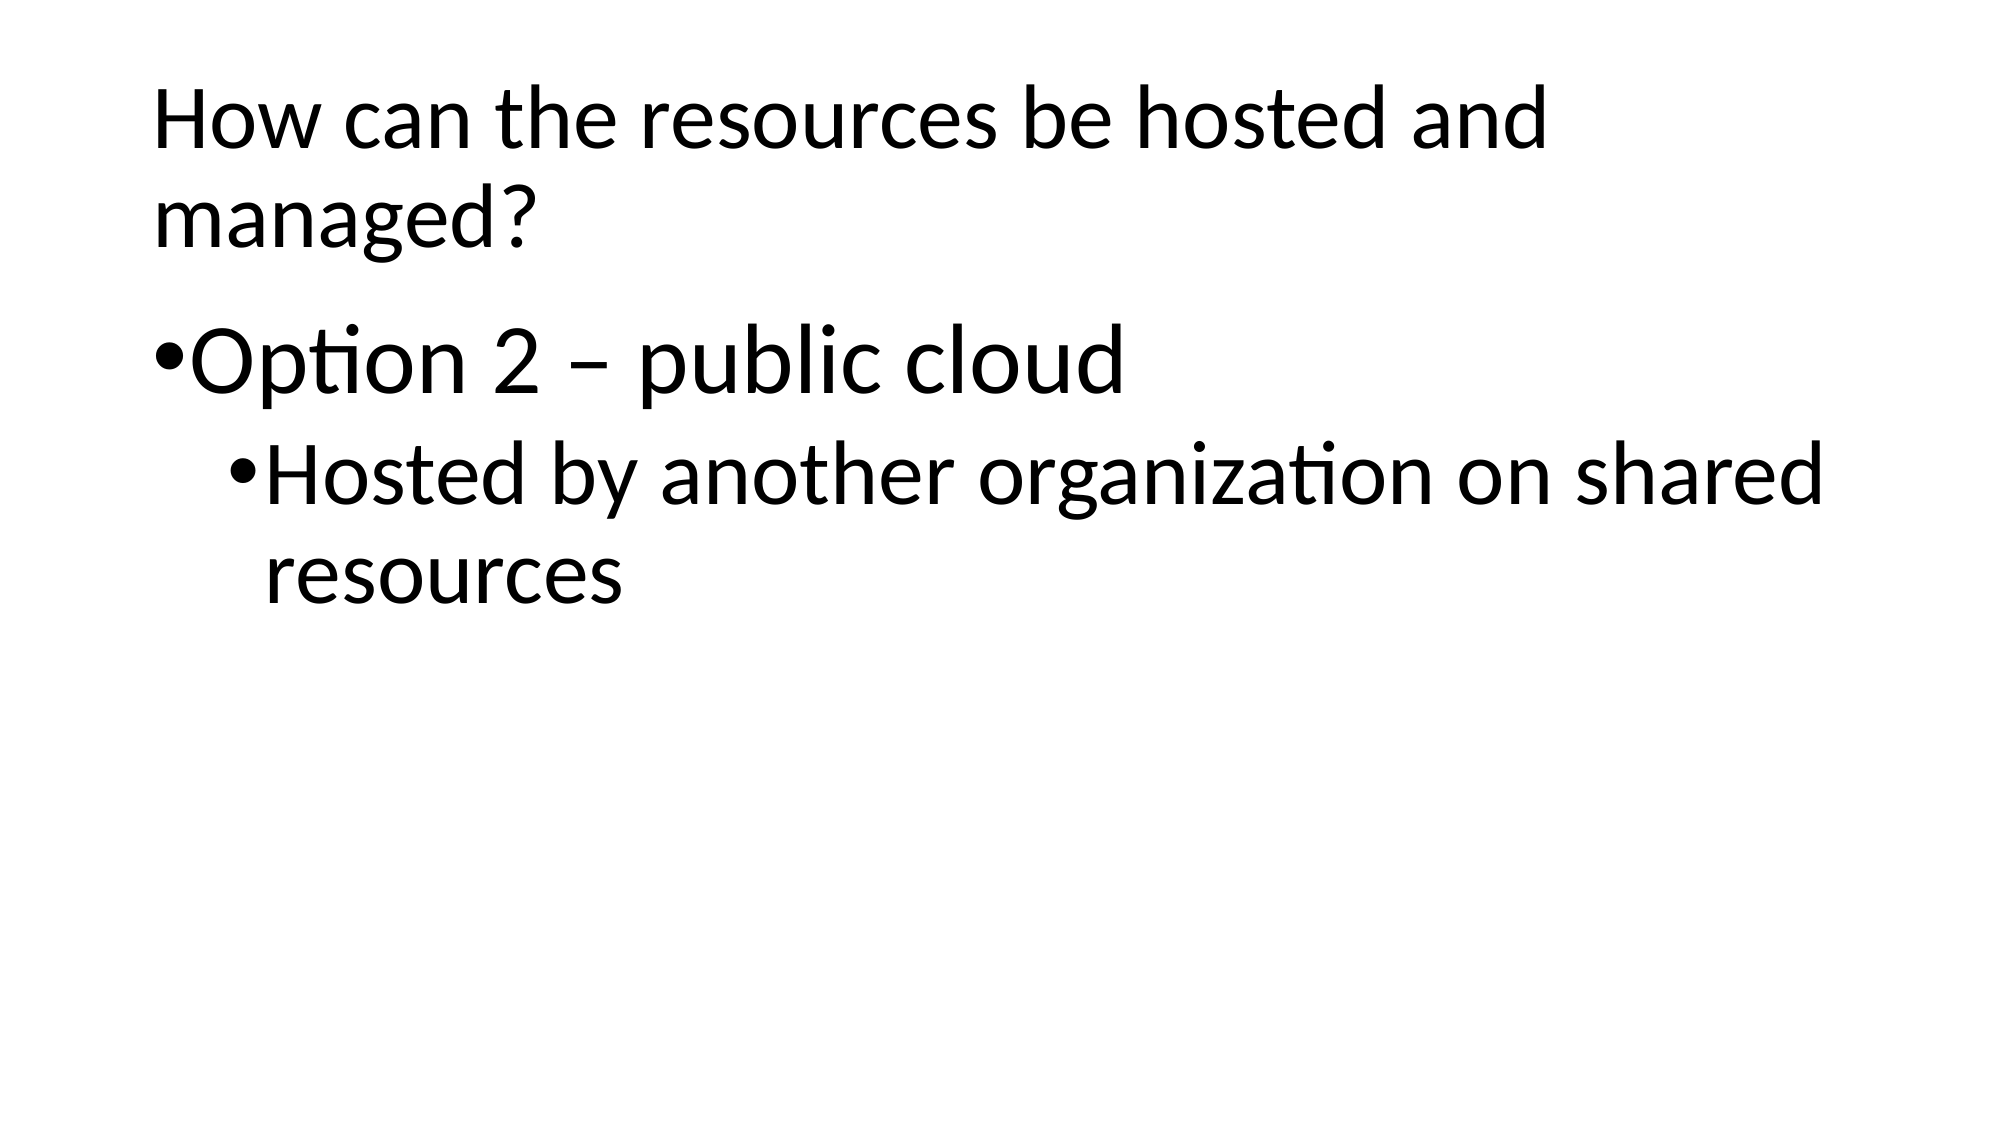

# How can the resources be hosted and managed?
Option 2 – public cloud
Hosted by another organization on shared resources